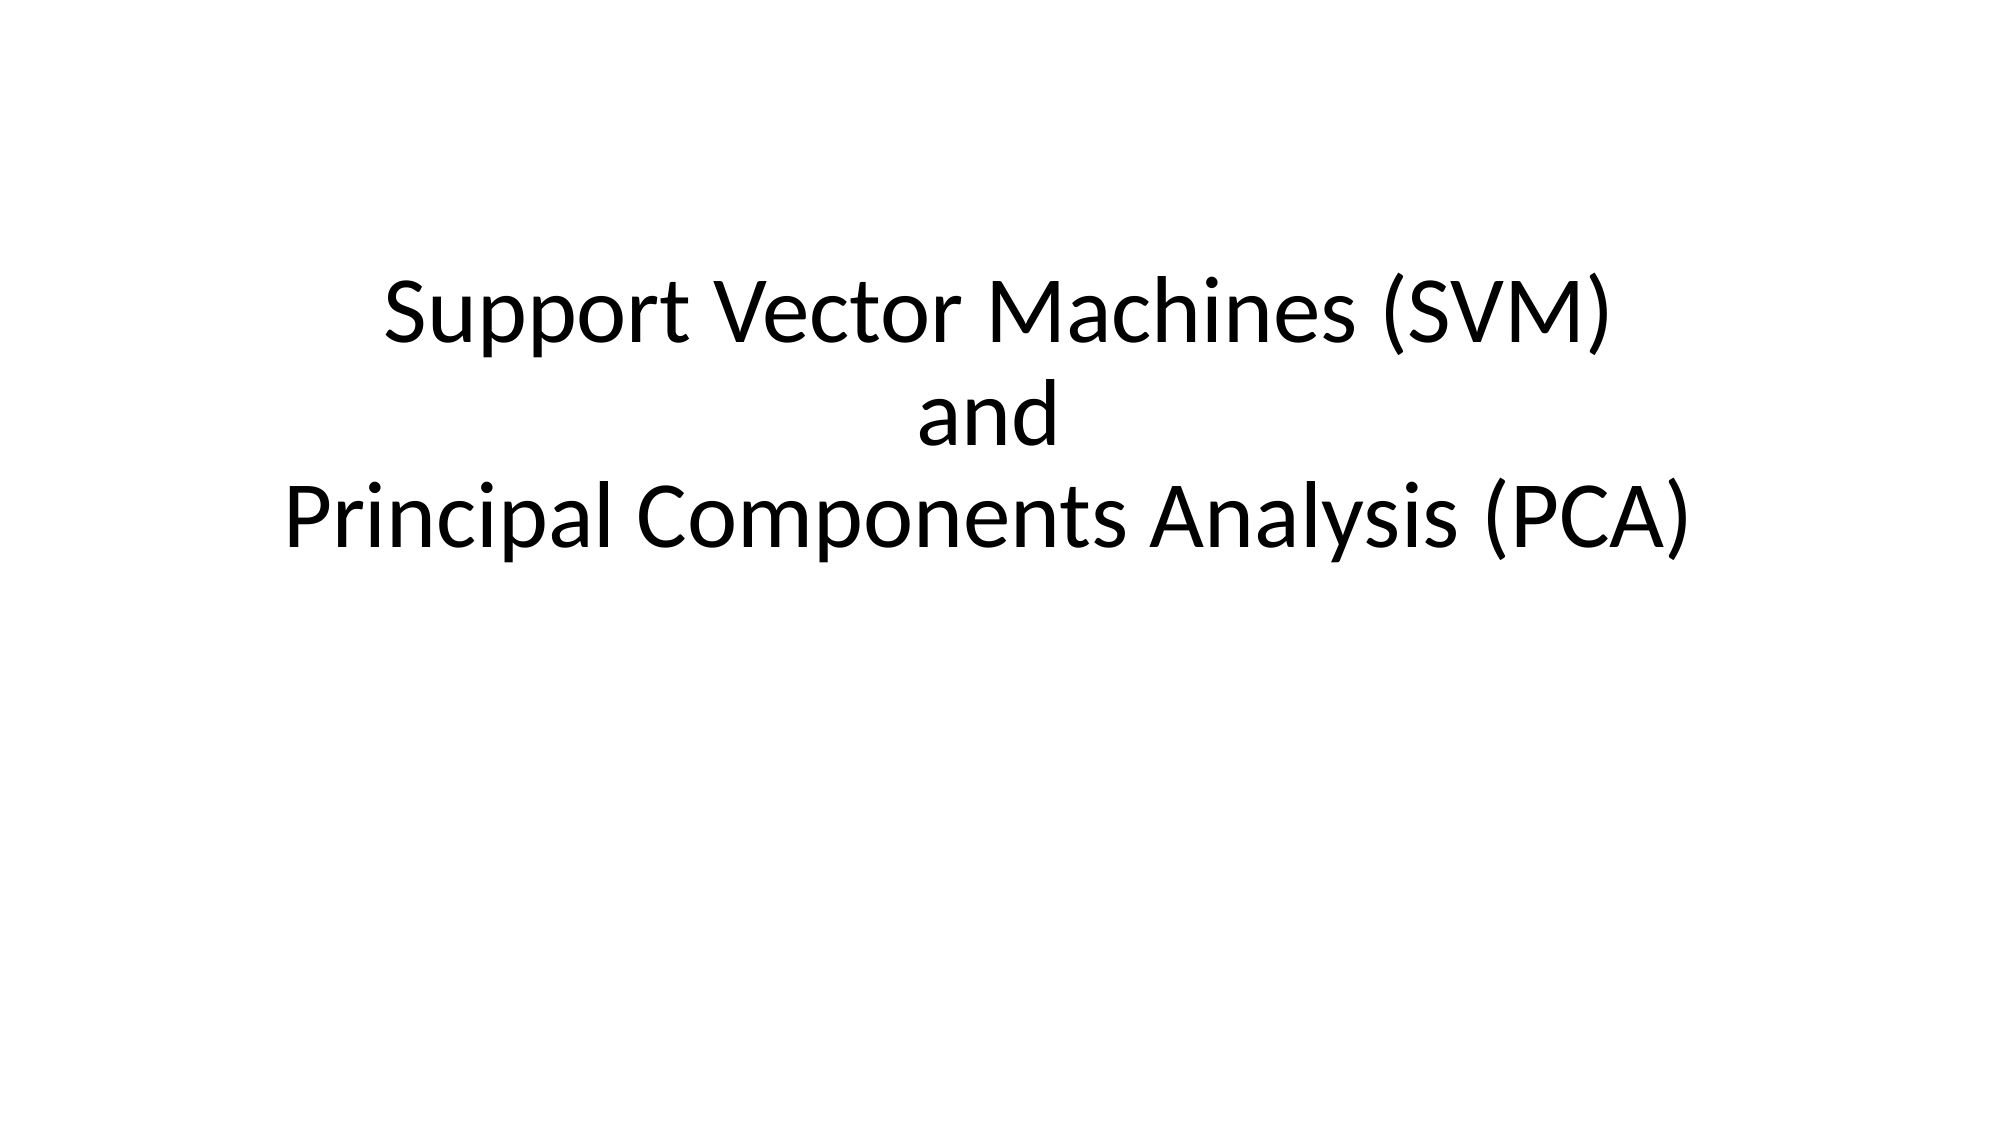

# Support Vector Machines (SVM) and Principal Components Analysis (PCA)